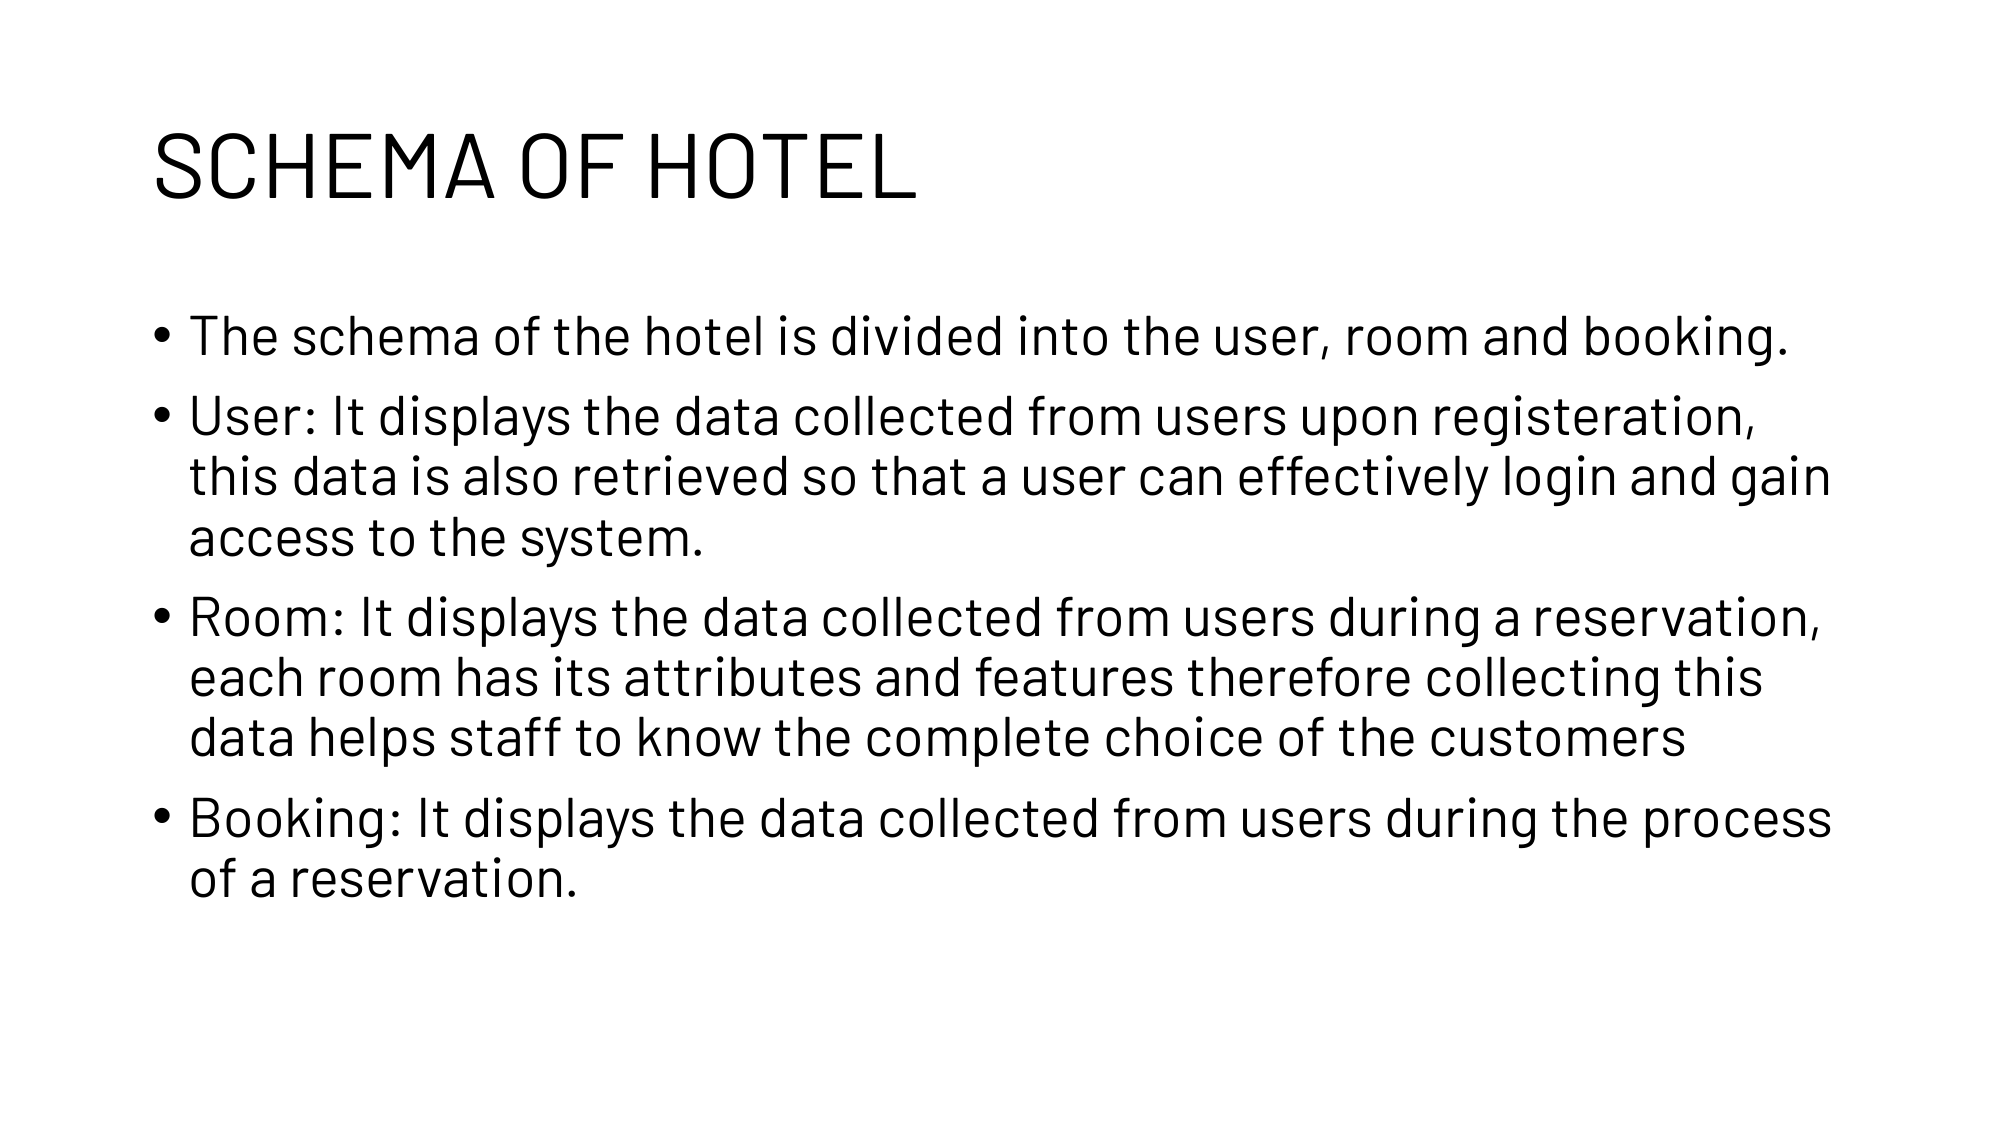

# SCHEMA OF HOTEL
The schema of the hotel is divided into the user, room and booking.
User: It displays the data collected from users upon registeration, this data is also retrieved so that a user can effectively login and gain access to the system.
Room: It displays the data collected from users during a reservation, each room has its attributes and features therefore collecting this data helps staff to know the complete choice of the customers
Booking: It displays the data collected from users during the process of a reservation.